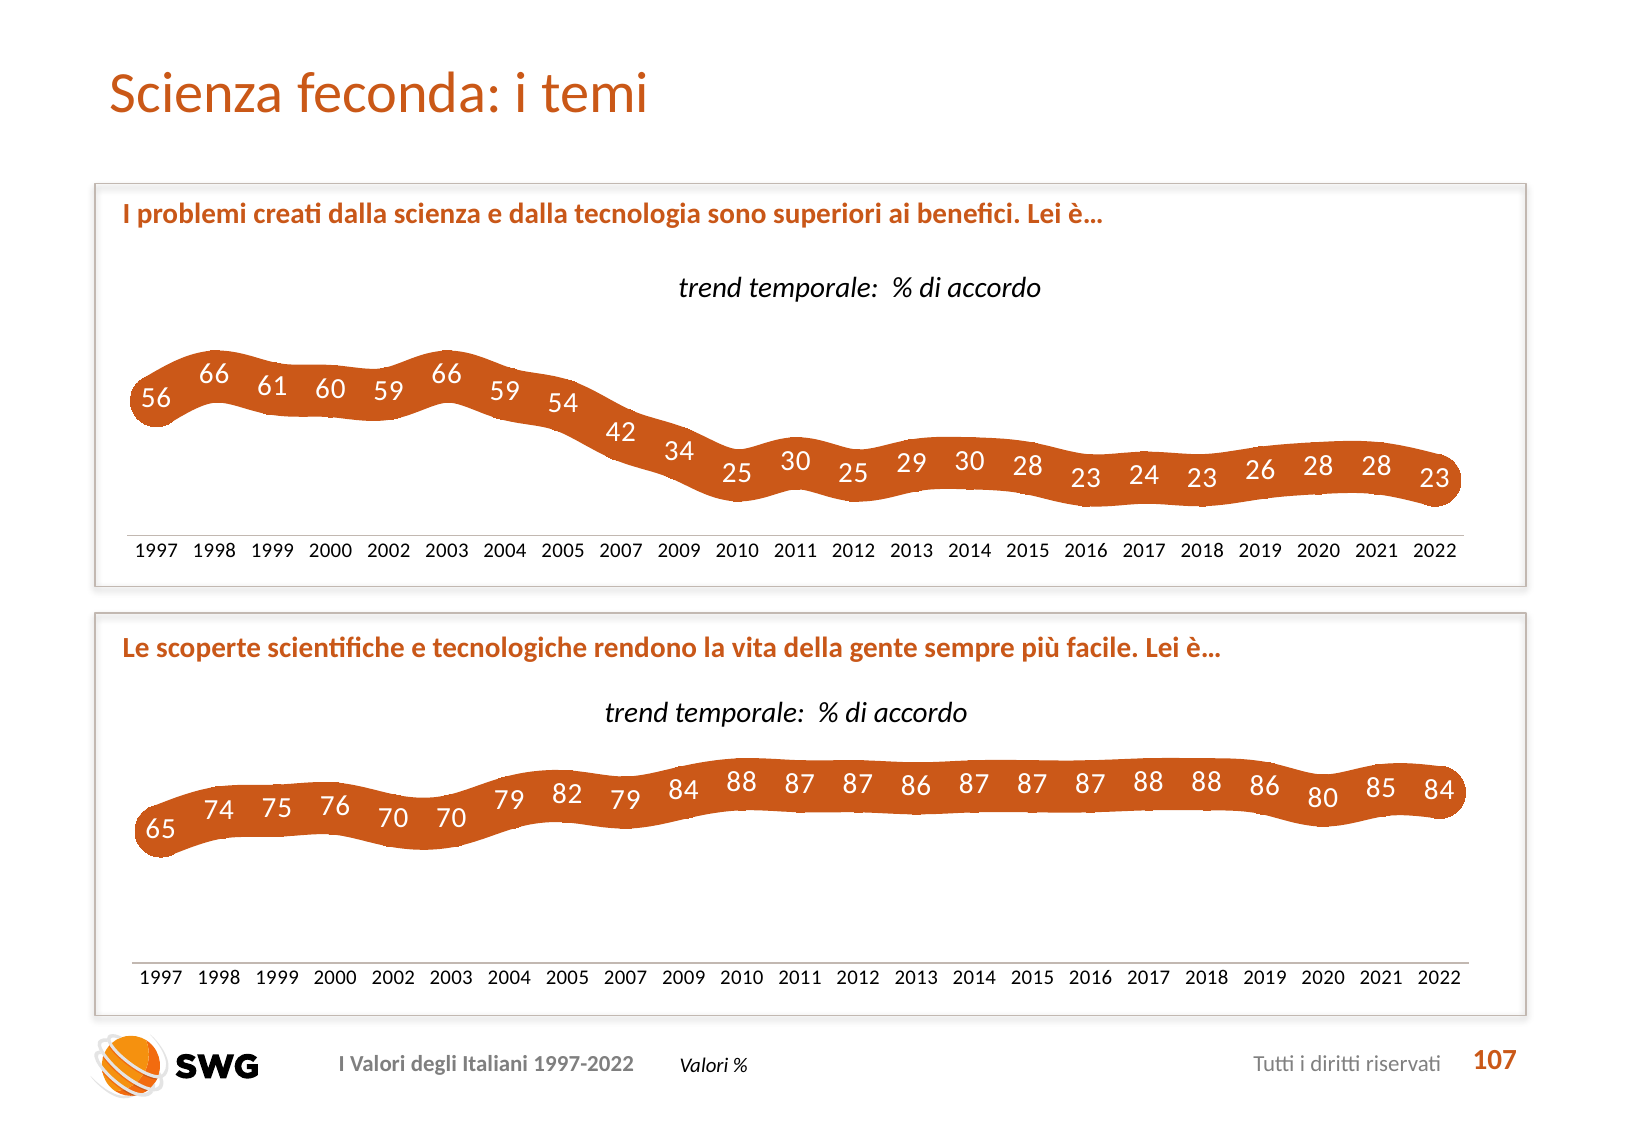

# Scienza feconda: i temi

I problemi creati dalla scienza e dalla tecnologia sono superiori ai benefici. Lei è…

### Chart

| Category |  |
|---|---|
| 1997 | 56.0 |
| 1998 | 66.0 |
| 1999 | 61.0 |
| 2000 | 60.0 |
| 2002 | 59.0 |
| 2003 | 66.0 |
| 2004 | 59.0 |
| 2005 | 54.0 |
| 2007 | 42.0 |
| 2009 | 34.0 |
| 2010 | 25.0 |
| 2011 | 30.0 |
| 2012 | 25.0 |
| 2013 | 29.0 |
| 2014 | 30.0 |
| 2015 | 28.0 |
| 2016 | 23.0 |
| 2017 | 24.0 |
| 2018 | 23.0 |
| 2019 | 26.0 |
| 2020 | 28.0 |
| 2021 | 28.0 |
| 2022 | 23.0 |
trend temporale:  % di accordo

Le scoperte scientifiche e tecnologiche rendono la vita della gente sempre più facile. Lei è…
trend temporale:  % di accordo

### Chart

| Category |  |
|---|---|
| 1997 | 65.0 |
| 1998 | 74.0 |
| 1999 | 75.0 |
| 2000 | 76.0 |
| 2002 | 70.0 |
| 2003 | 70.0 |
| 2004 | 79.0 |
| 2005 | 82.0 |
| 2007 | 79.0 |
| 2009 | 84.0 |
| 2010 | 88.0 |
| 2011 | 87.0 |
| 2012 | 87.0 |
| 2013 | 86.0 |
| 2014 | 87.0 |
| 2015 | 87.0 |
| 2016 | 87.0 |
| 2017 | 88.0 |
| 2018 | 88.0 |
| 2019 | 86.0 |
| 2020 | 80.0 |
| 2021 | 85.0 |
| 2022 | 84.0 |
107
Valori %